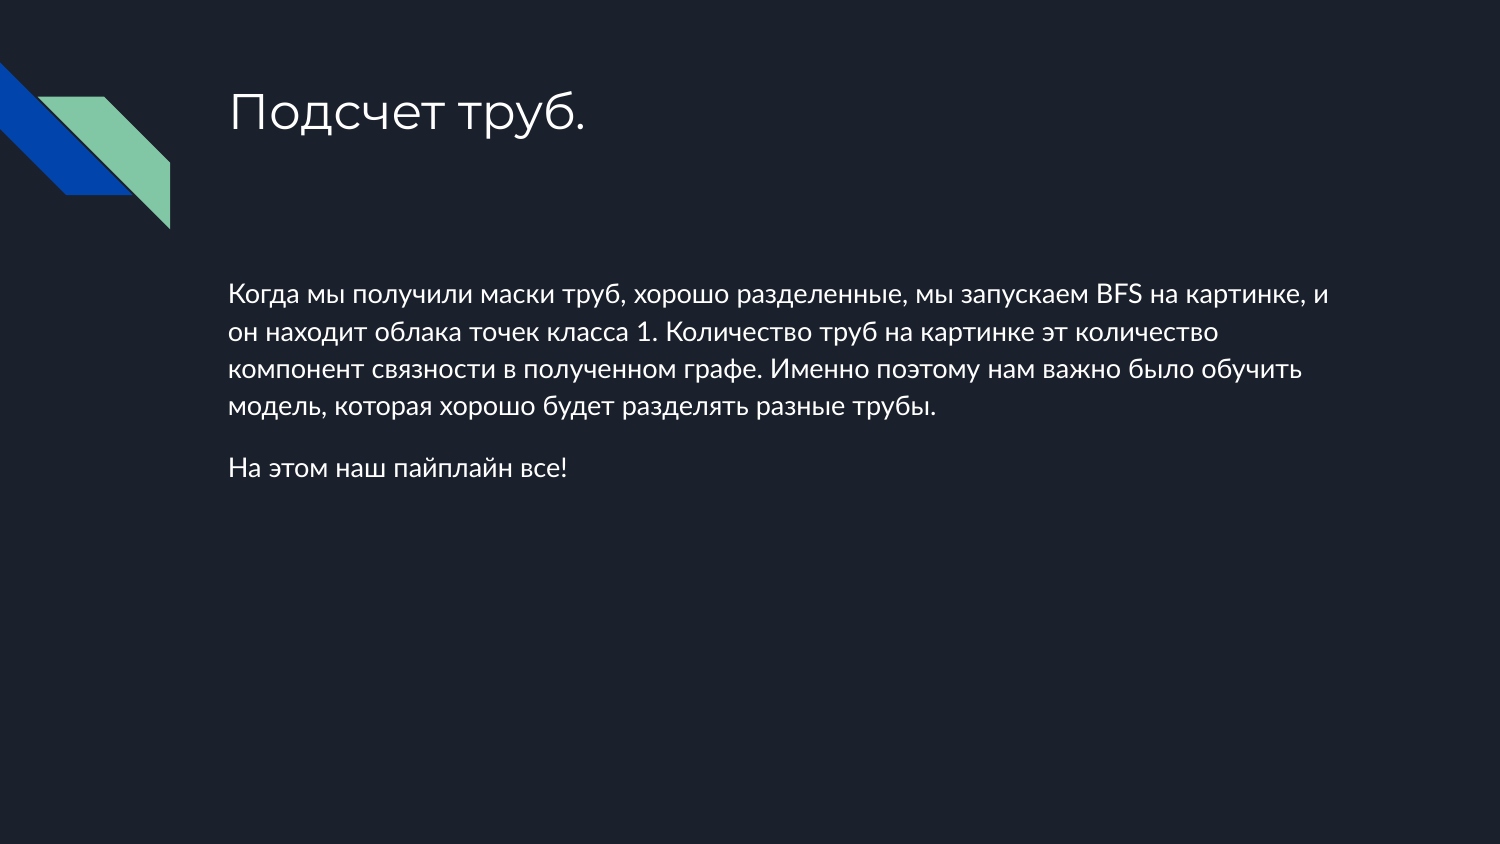

# Подсчет труб.
Когда мы получили маски труб, хорошо разделенные, мы запускаем BFS на картинке, и он находит облака точек класса 1. Количество труб на картинке эт количество компонент связности в полученном графе. Именно поэтому нам важно было обучить модель, которая хорошо будет разделять разные трубы.
На этом наш пайплайн все!